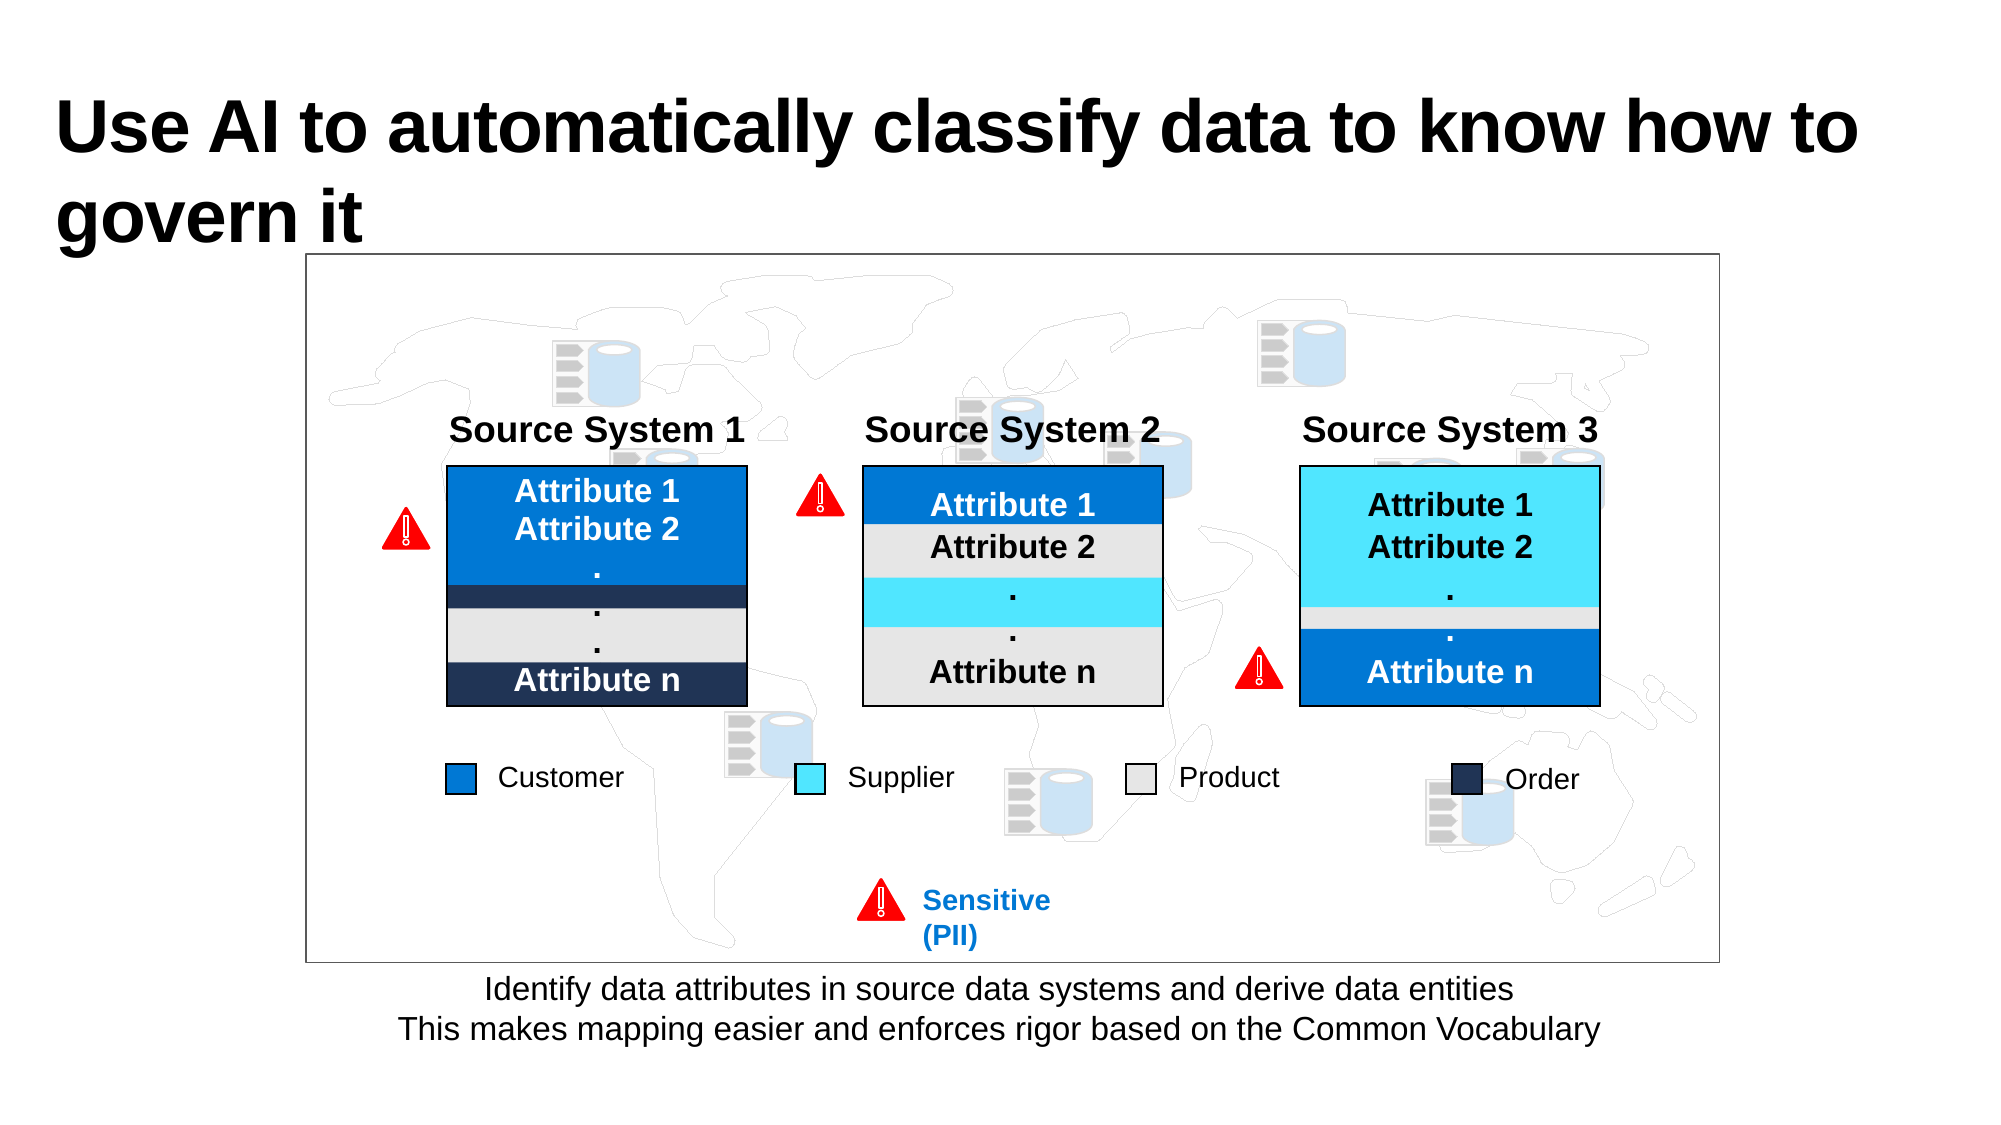

Use AI to automatically classify data to know how to govern it

Source System 1
Source System 2
Source System 3

Attribute 1
Attribute 2
.
.
.
Attribute n

Attribute 1
Attribute 2
.
.
Attribute n

Attribute 1
Attribute 2
.
.
Attribute n

Order

Customer

Supplier

Product

Sensitive (PII)

Identify data attributes in source data systems and derive data entities
This makes mapping easier and enforces rigor based on the Common Vocabulary